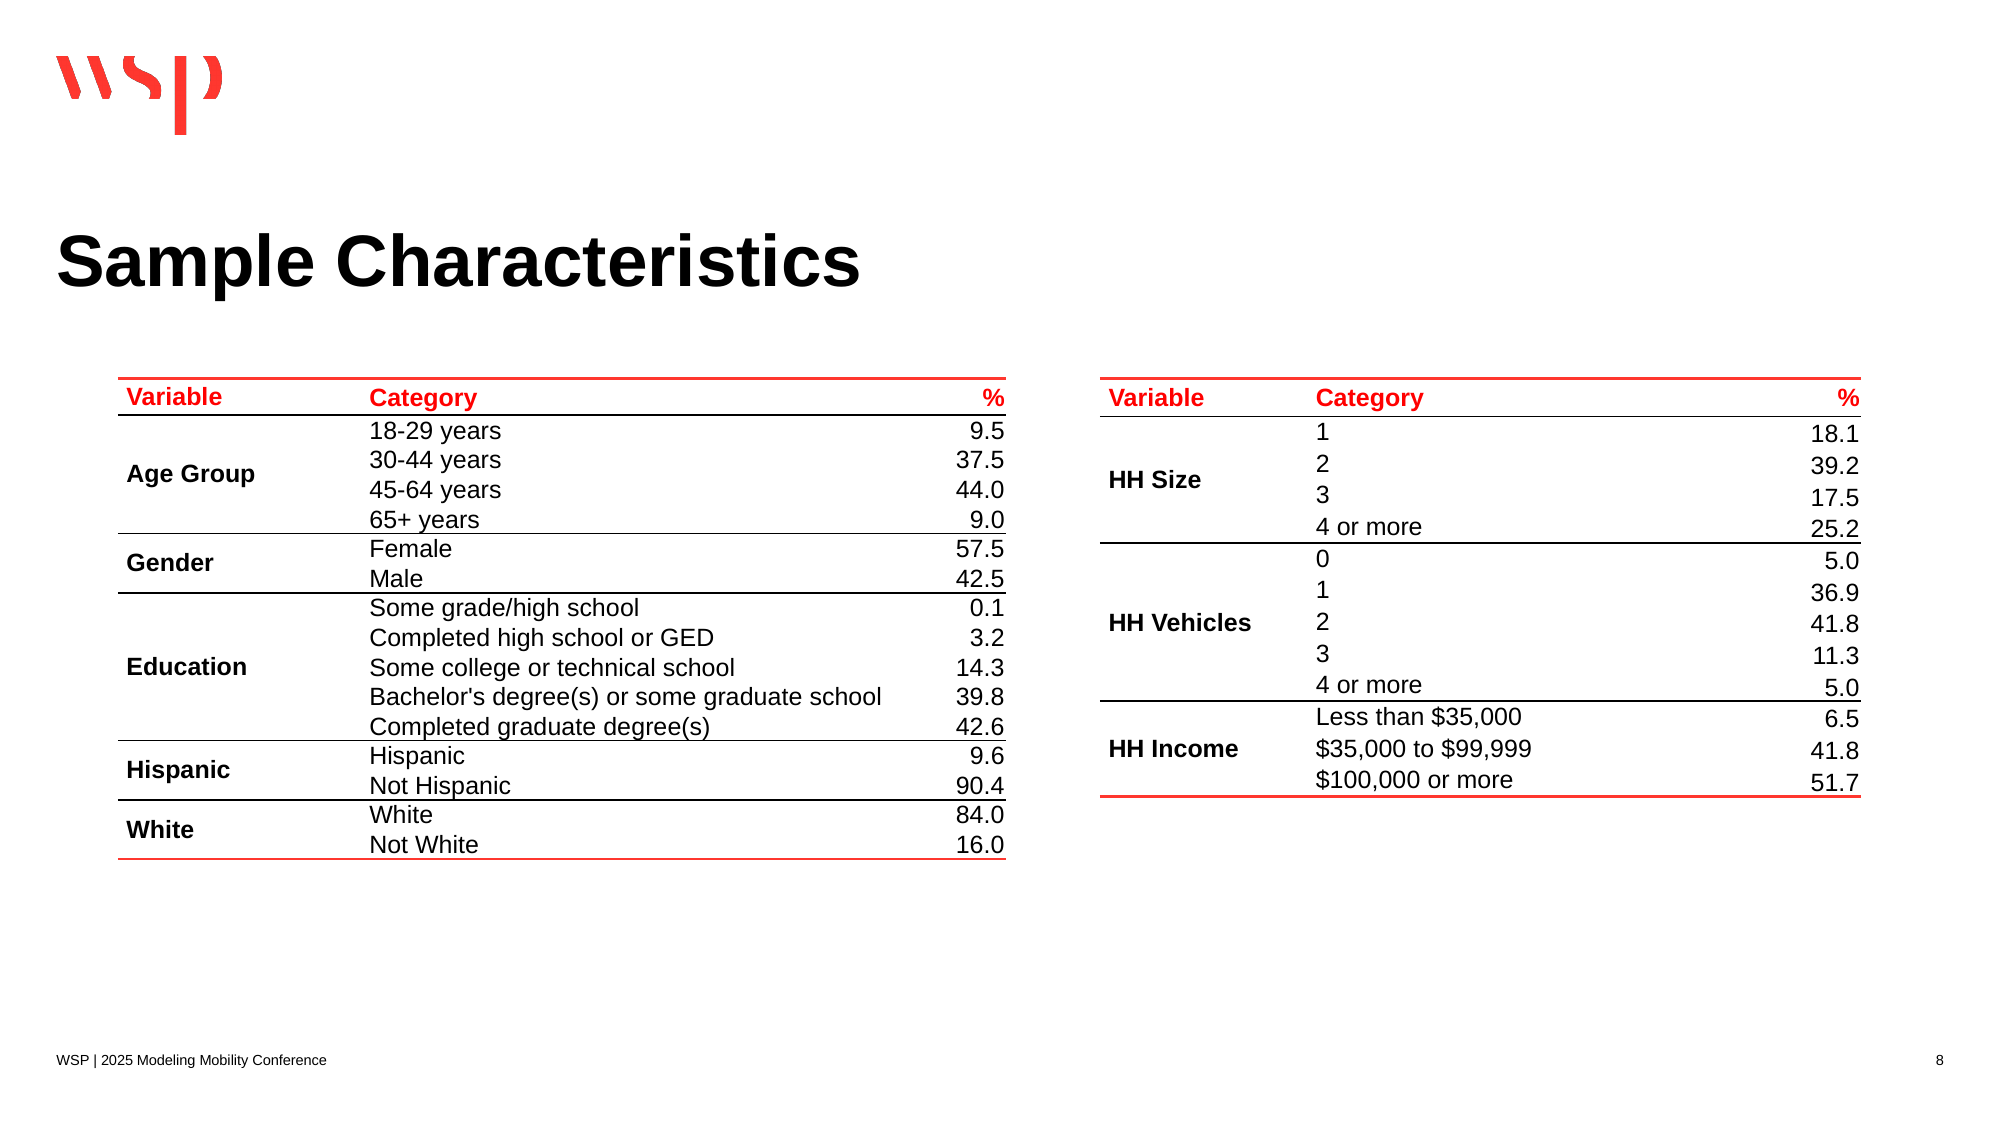

Sample Characteristics
| Variable | Category | % |
| --- | --- | --- |
| Age Group | 18-29 years | 9.5 |
|  | 30-44 years | 37.5 |
|  | 45-64 years | 44.0 |
|  | 65+ years | 9.0 |
| Gender | Female | 57.5 |
|  | Male | 42.5 |
| Education | Some grade/high school | 0.1 |
|  | Completed high school or GED | 3.2 |
|  | Some college or technical school | 14.3 |
|  | Bachelor's degree(s) or some graduate school | 39.8 |
|  | Completed graduate degree(s) | 42.6 |
| Hispanic | Hispanic | 9.6 |
|  | Not Hispanic | 90.4 |
| White | White | 84.0 |
|  | Not White | 16.0 |
| Variable | Category | % |
| --- | --- | --- |
| HH Size | 1 | 18.1 |
|  | 2 | 39.2 |
|  | 3 | 17.5 |
|  | 4 or more | 25.2 |
| HH Vehicles | 0 | 5.0 |
|  | 1 | 36.9 |
|  | 2 | 41.8 |
|  | 3 | 11.3 |
|  | 4 or more | 5.0 |
| HH Income | Less than $35,000 | 6.5 |
|  | $35,000 to $99,999 | 41.8 |
|  | $100,000 or more | 51.7 |
WSP | 2025 Modeling Mobility Conference
8